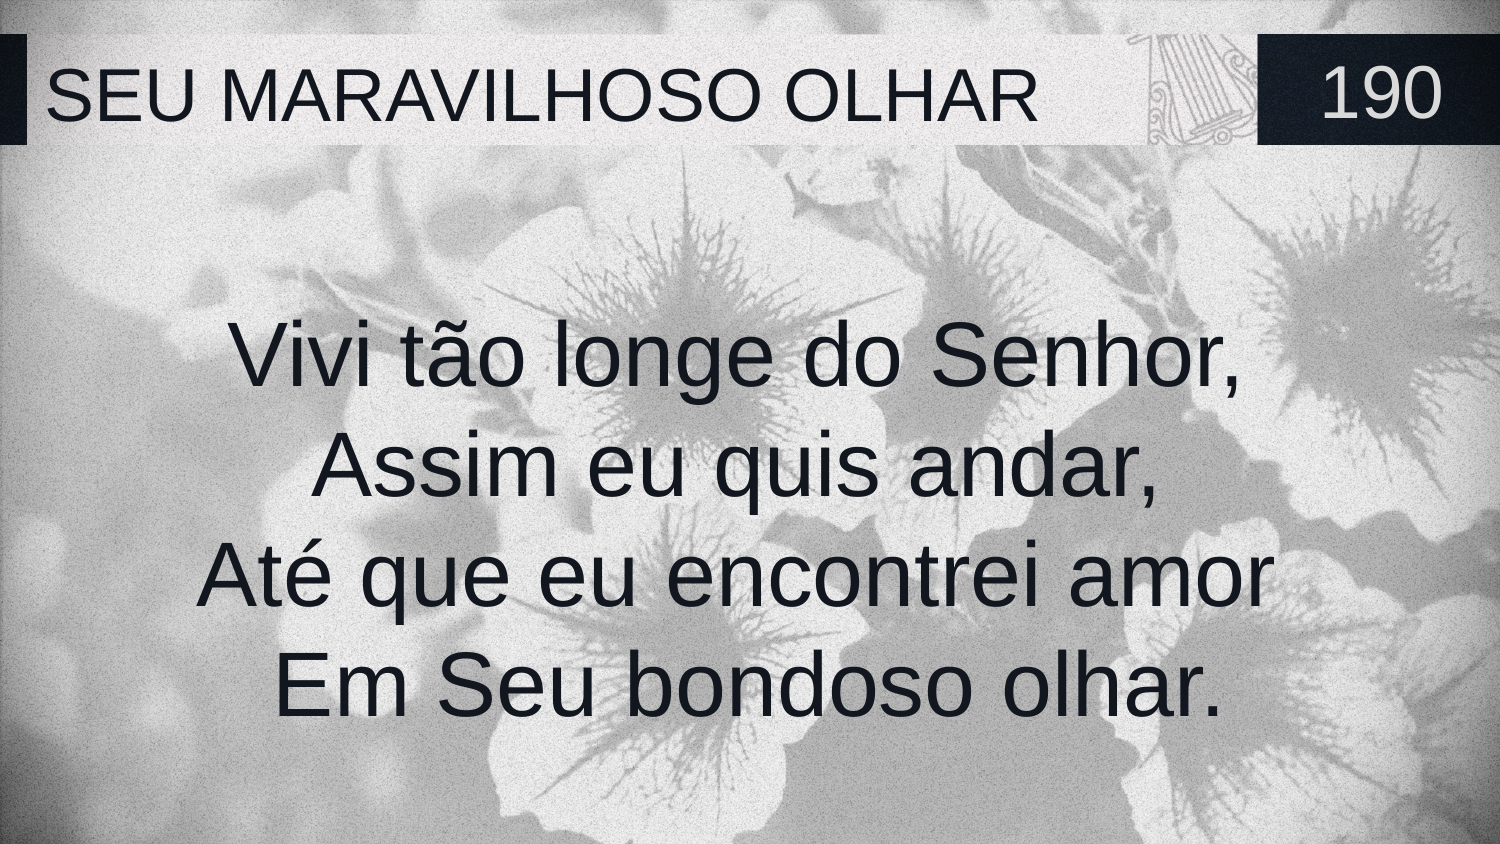

# SEU MARAVILHOSO OLHAR
190
Vivi tão longe do Senhor,
Assim eu quis andar,
Até que eu encontrei amor
Em Seu bondoso olhar.